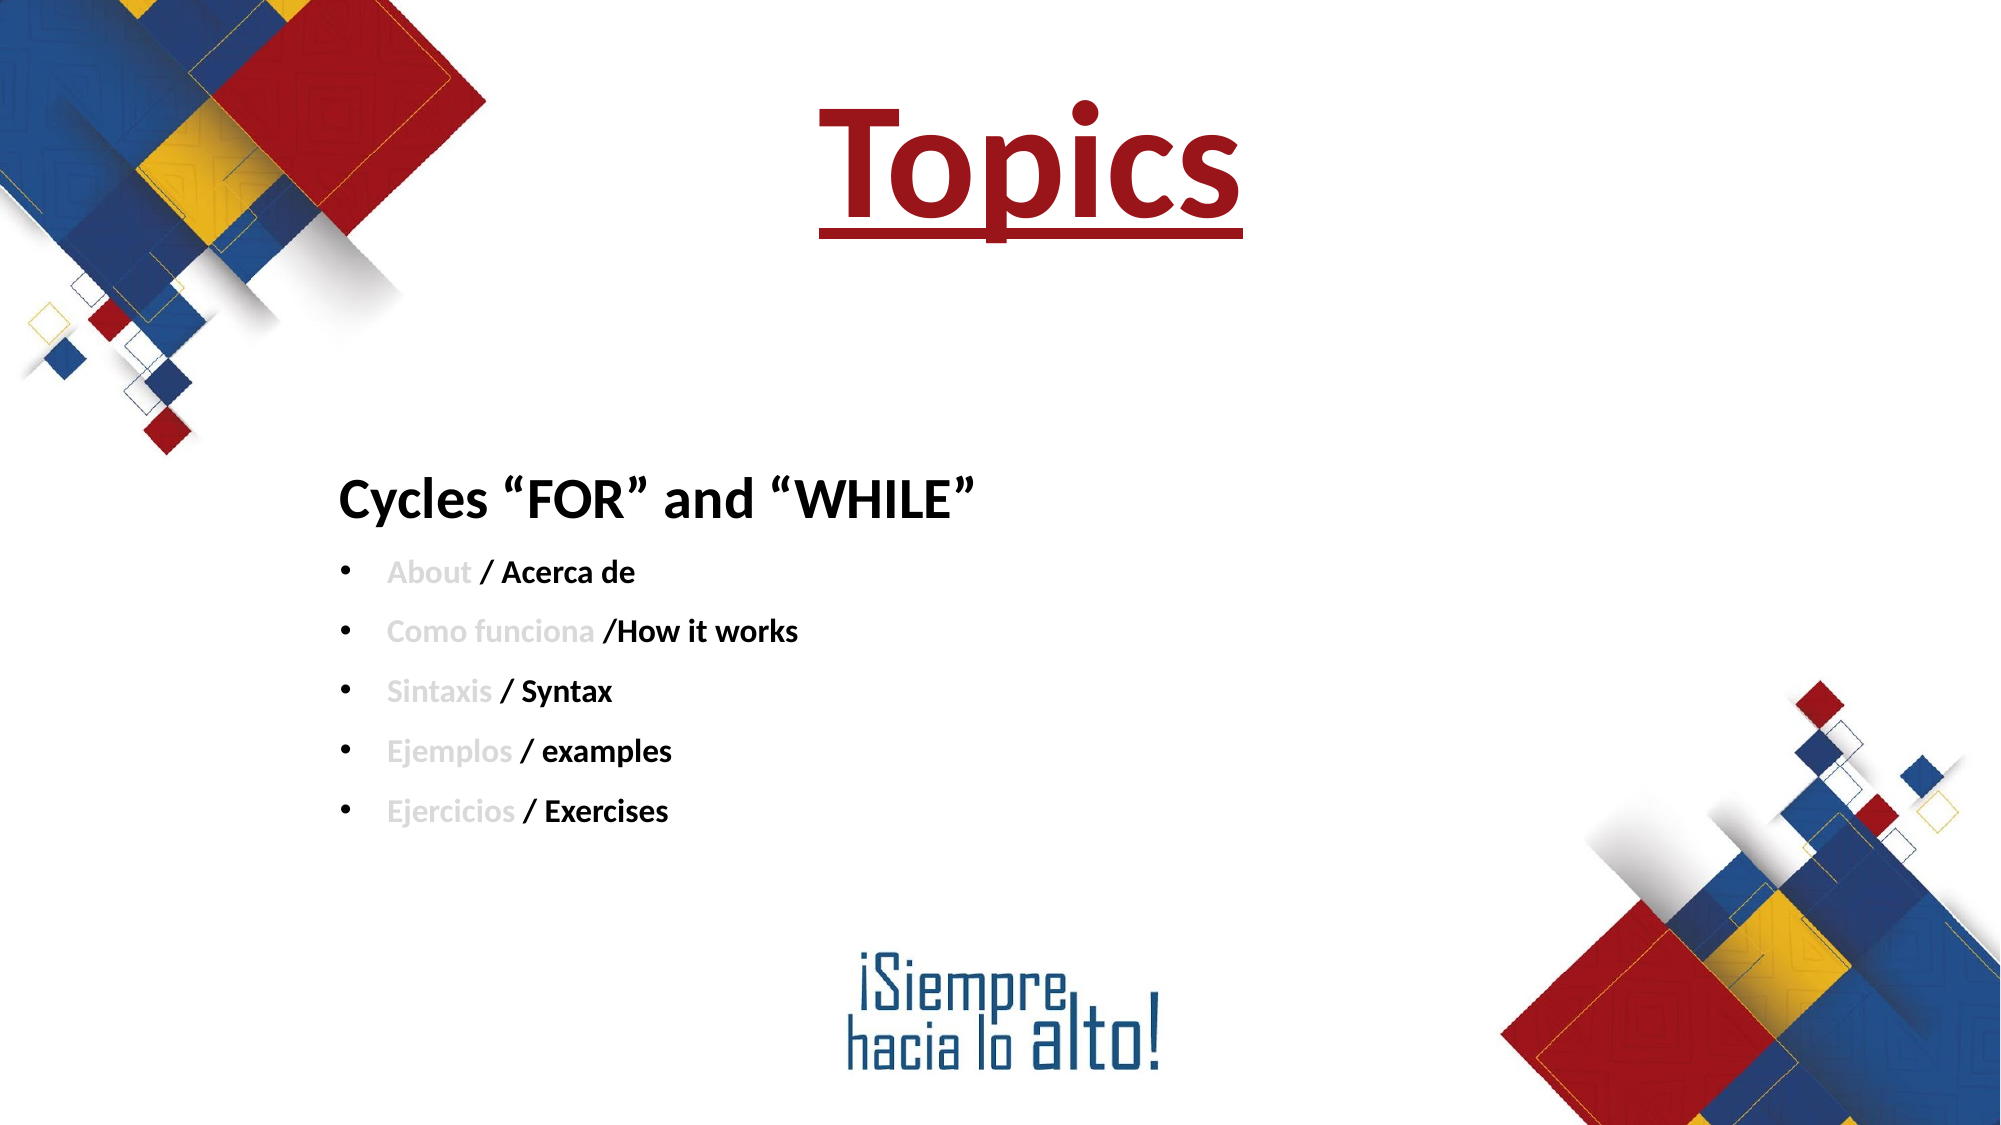

Topics
Cycles “FOR” and “WHILE”
About / Acerca de
Como funciona /How it works
Sintaxis / Syntax
Ejemplos / examples
Ejercicios / Exercises